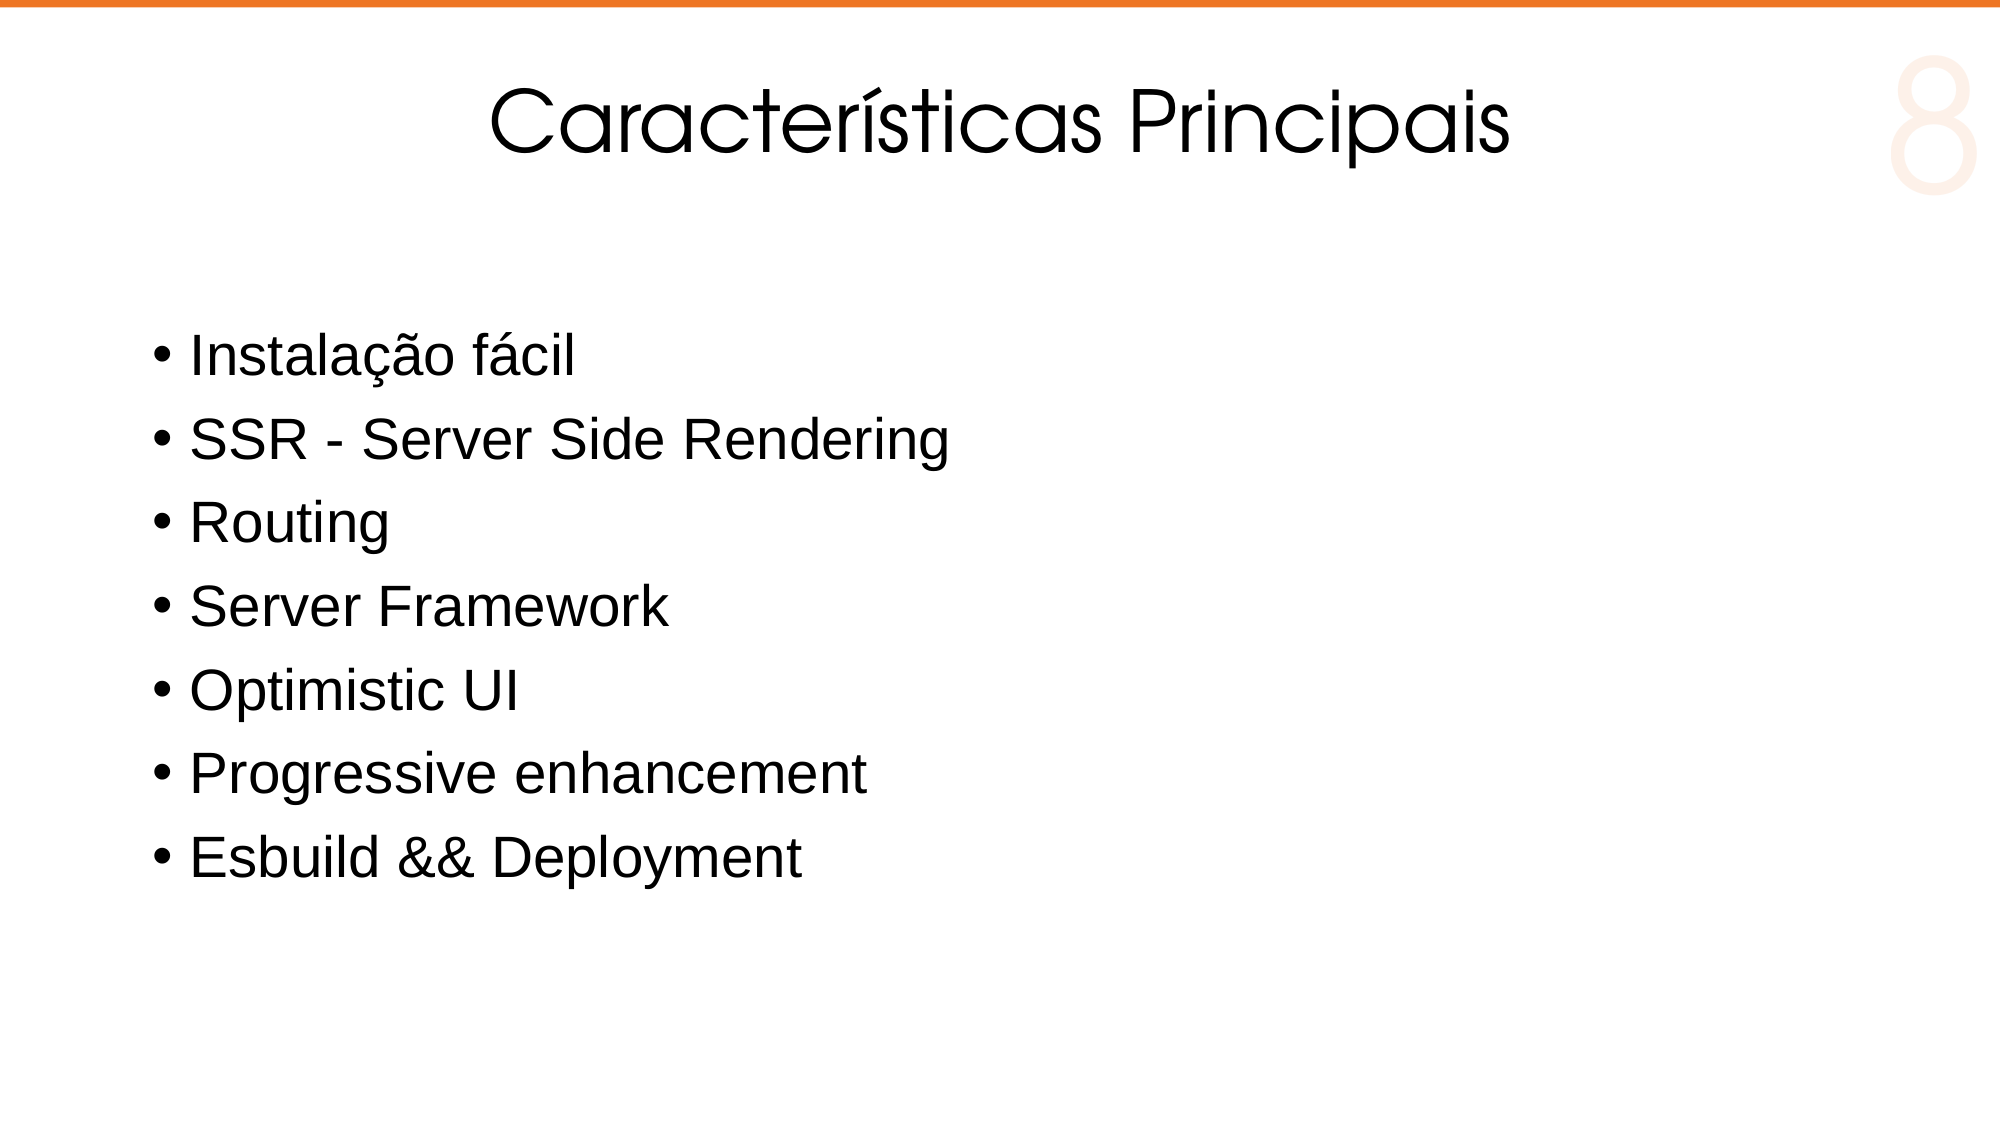

8
# Características Principais
Instalação fácil
SSR - Server Side Rendering
Routing
Server Framework
Optimistic UI
Progressive enhancement
Esbuild && Deployment